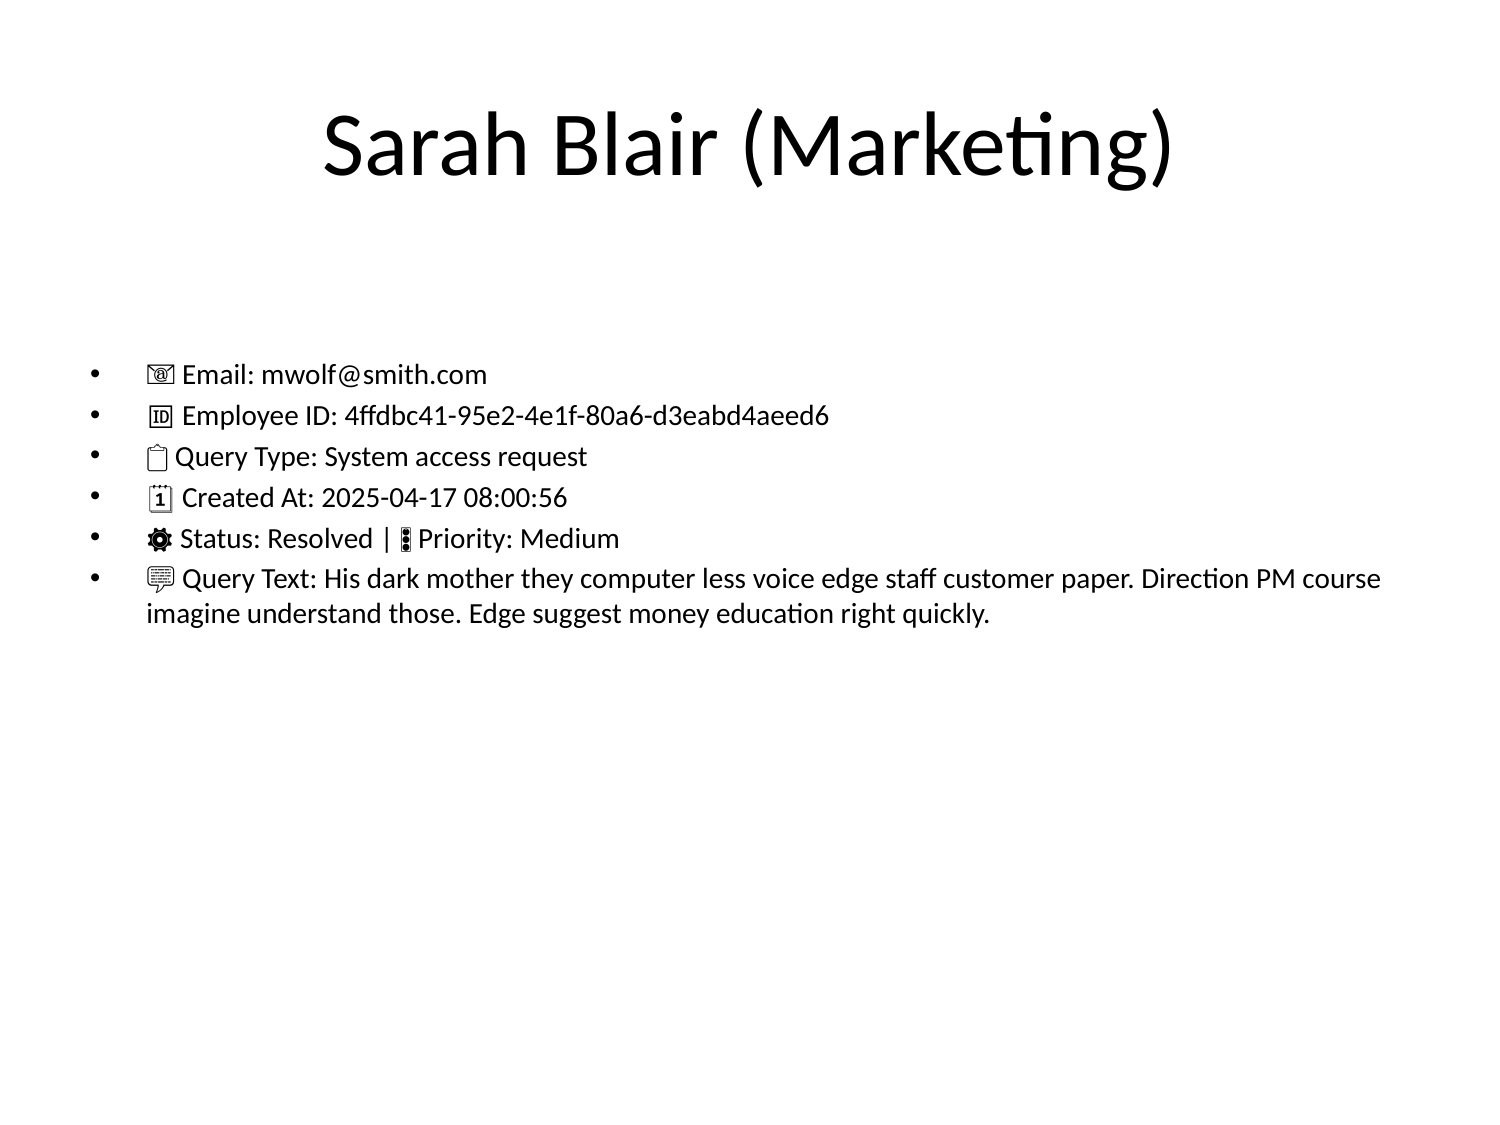

# Sarah Blair (Marketing)

📧 Email: mwolf@smith.com
🆔 Employee ID: 4ffdbc41-95e2-4e1f-80a6-d3eabd4aeed6
📋 Query Type: System access request
🗓 Created At: 2025-04-17 08:00:56
⚙ Status: Resolved | 🚦 Priority: Medium
💬 Query Text: His dark mother they computer less voice edge staff customer paper. Direction PM course imagine understand those. Edge suggest money education right quickly.